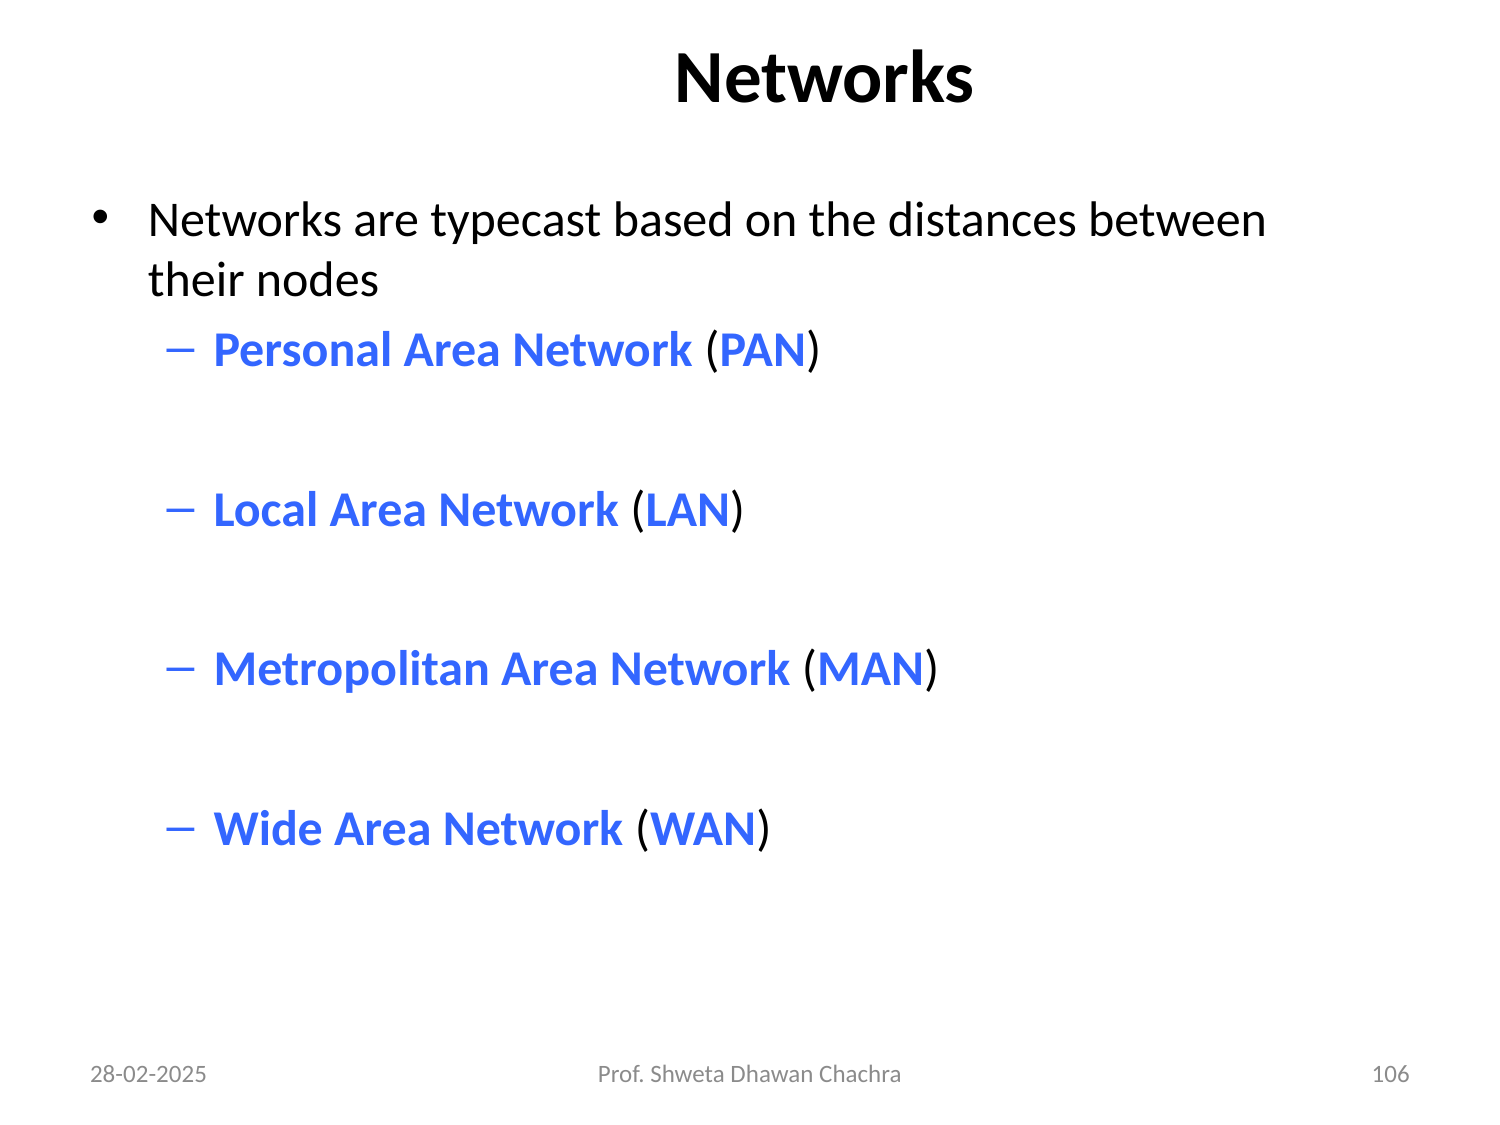

Networks
Networks are typecast based on the distances between their nodes
Personal Area Network (PAN)

Local Area Network (LAN)

Metropolitan Area Network (MAN)

Wide Area Network (WAN)

28-02-2025
Prof. Shweta Dhawan Chachra
106